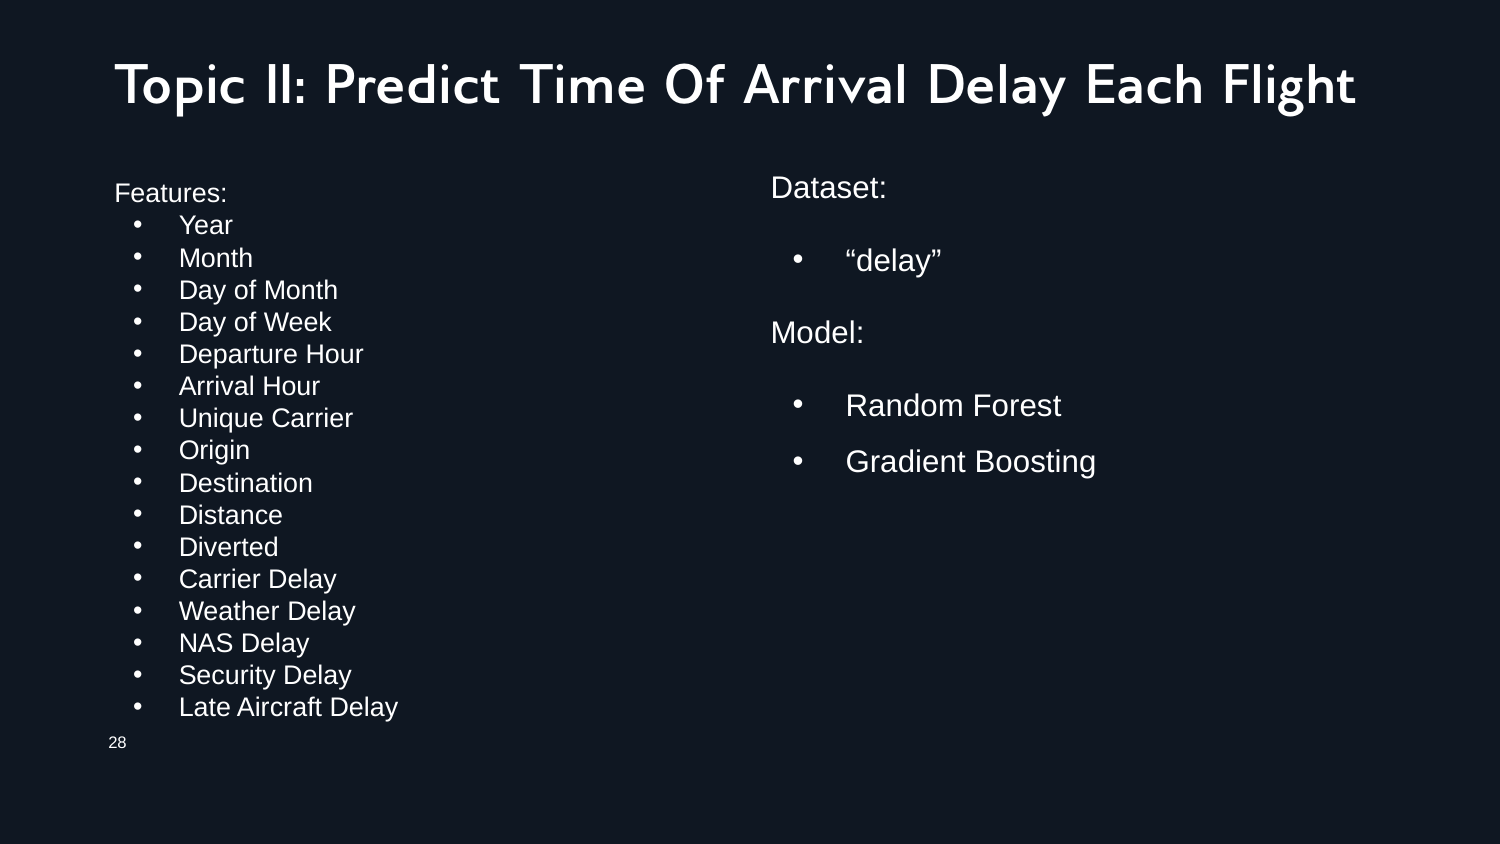

# Topic II: Predict Time Of Arrival Delay Each Flight
Dataset:
“delay”
Model:
Random Forest
Gradient Boosting
Features:
Year
Month
Day of Month
Day of Week
Departure Hour
Arrival Hour
Unique Carrier
Origin
Destination
Distance
Diverted
Carrier Delay
Weather Delay
NAS Delay
Security Delay
Late Aircraft Delay
28